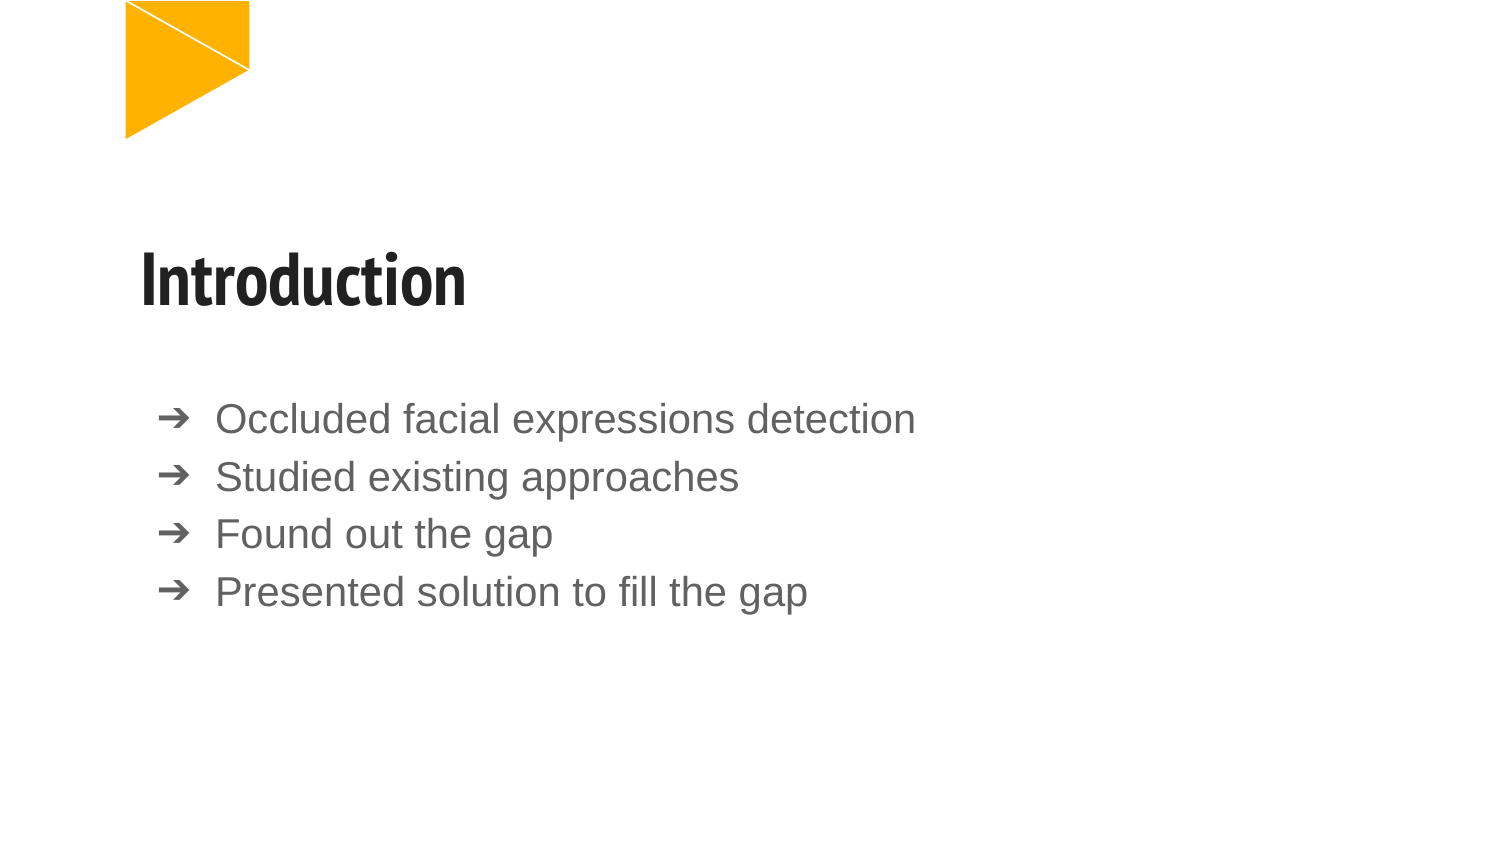

# Introduction
Occluded facial expressions detection
Studied existing approaches
Found out the gap
Presented solution to fill the gap